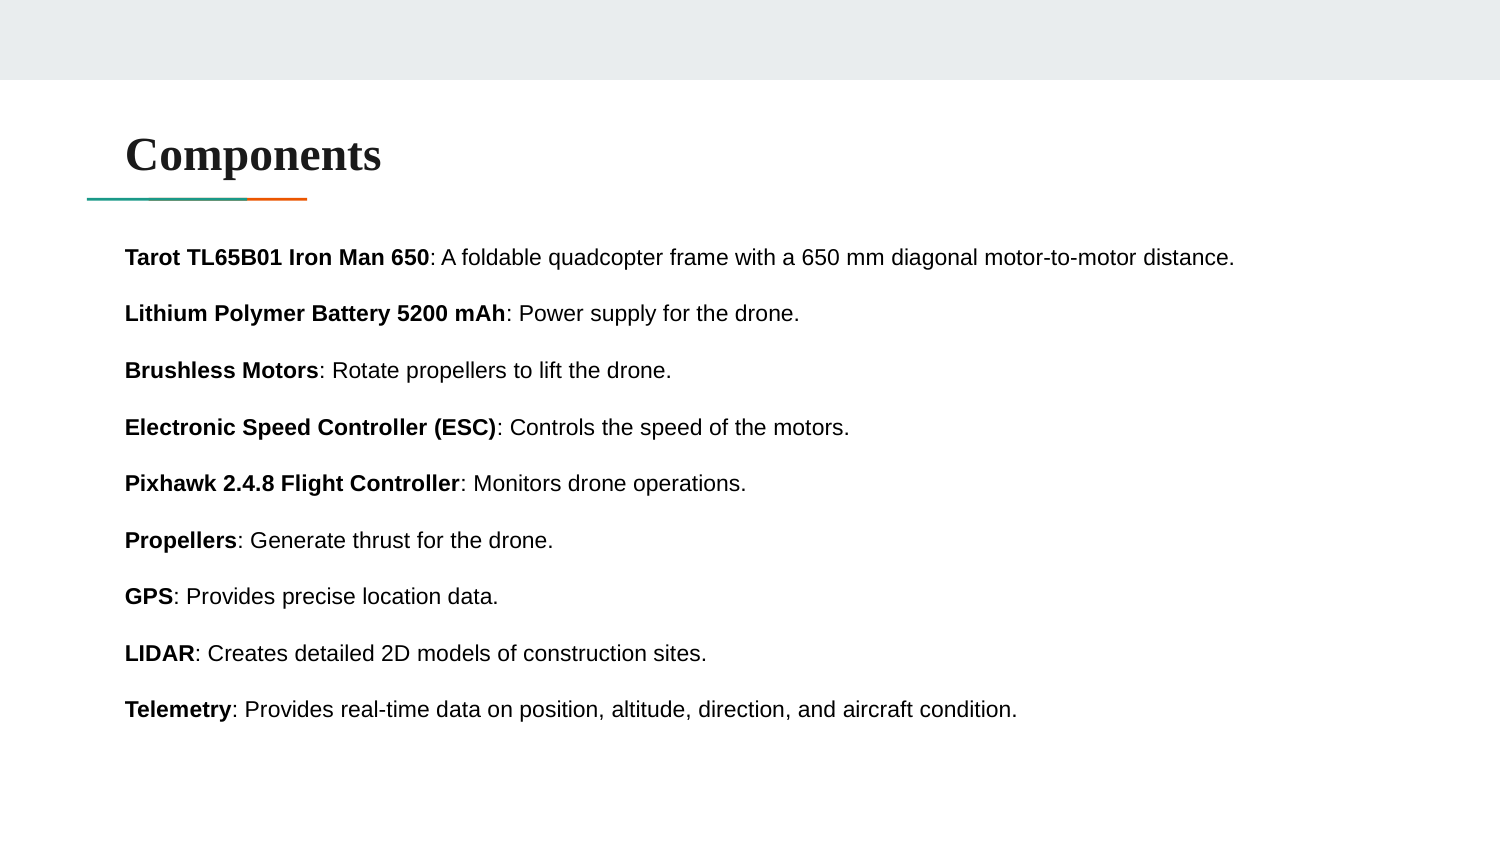

# Components
Tarot TL65B01 Iron Man 650: A foldable quadcopter frame with a 650 mm diagonal motor-to-motor distance.
Lithium Polymer Battery 5200 mAh: Power supply for the drone.
Brushless Motors: Rotate propellers to lift the drone.
Electronic Speed Controller (ESC): Controls the speed of the motors.
Pixhawk 2.4.8 Flight Controller: Monitors drone operations.
Propellers: Generate thrust for the drone.
GPS: Provides precise location data.
LIDAR: Creates detailed 2D models of construction sites.
Telemetry: Provides real-time data on position, altitude, direction, and aircraft condition.